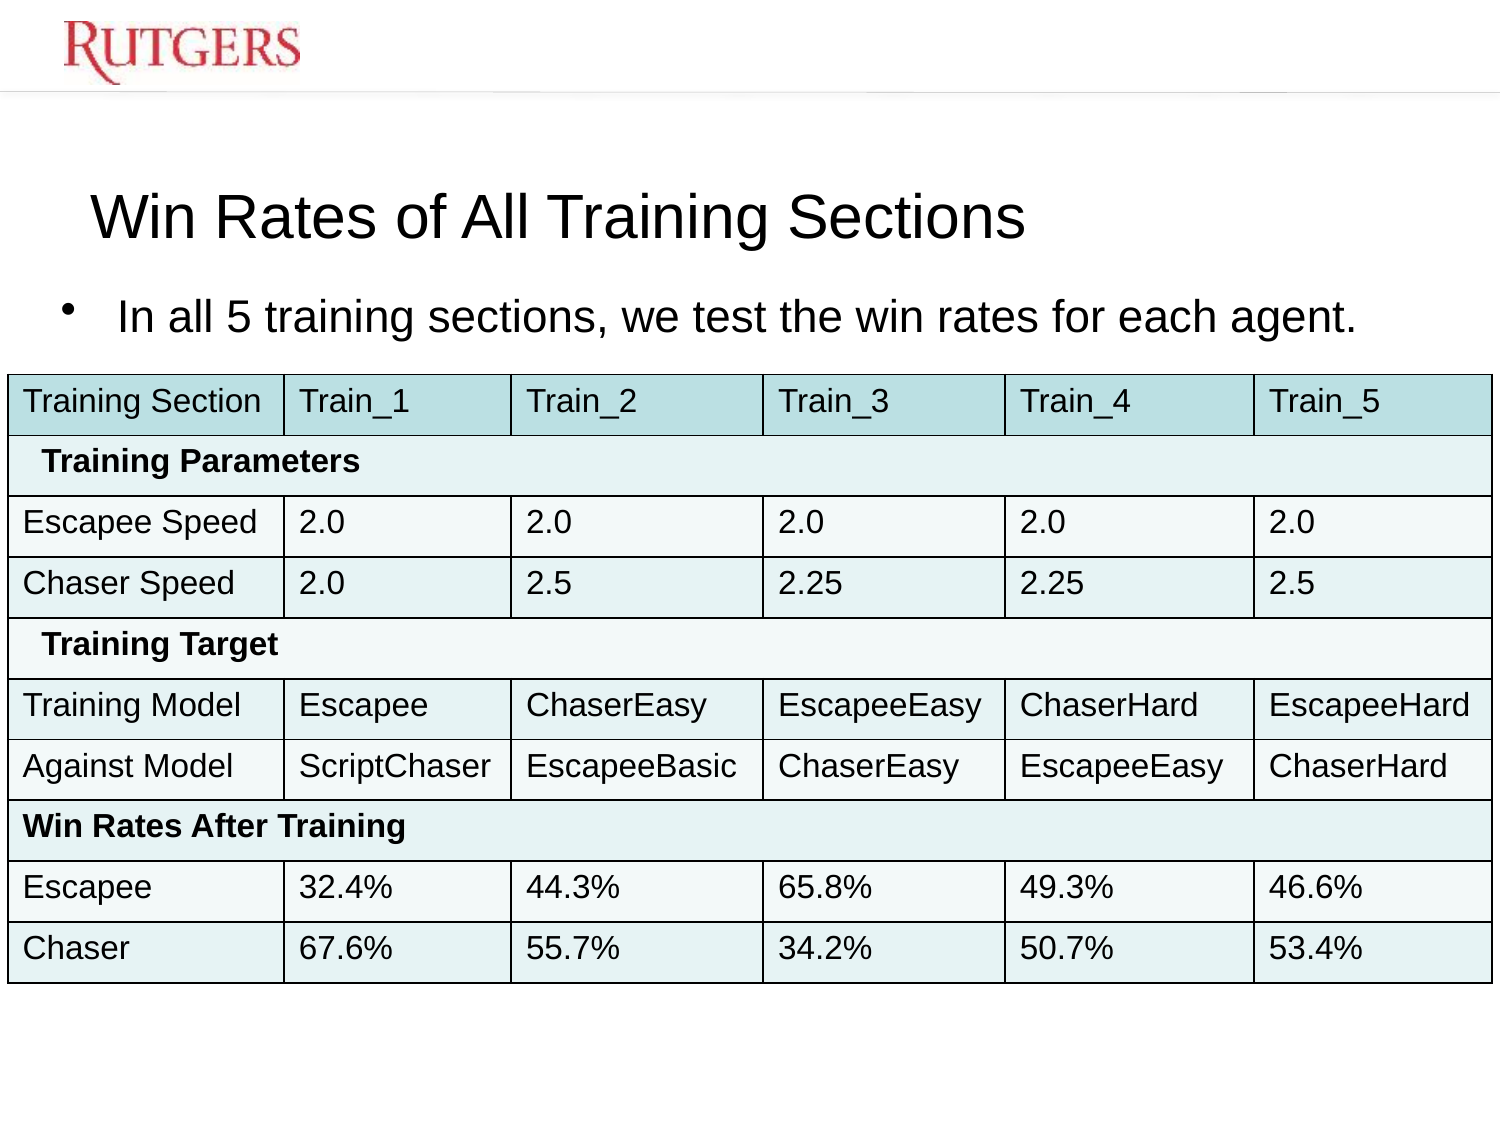

# Win Rates of All Training Sections
In all 5 training sections, we test the win rates for each agent.
| Training Section | Train\_1 | Train\_2 | Train\_3 | Train\_4 | Train\_5 |
| --- | --- | --- | --- | --- | --- |
| Training Parameters |  |  |  |  |  |
| Escapee Speed | 2.0 | 2.0 | 2.0 | 2.0 | 2.0 |
| Chaser Speed | 2.0 | 2.5 | 2.25 | 2.25 | 2.5 |
| Training Target |  |  |  |  |  |
| Training Model | Escapee | ChaserEasy | EscapeeEasy | ChaserHard | EscapeeHard |
| Against Model | ScriptChaser | EscapeeBasic | ChaserEasy | EscapeeEasy | ChaserHard |
| Win Rates After Training |  |  |  |  |  |
| Escapee | 32.4% | 44.3% | 65.8% | 49.3% | 46.6% |
| Chaser | 67.6% | 55.7% | 34.2% | 50.7% | 53.4% |